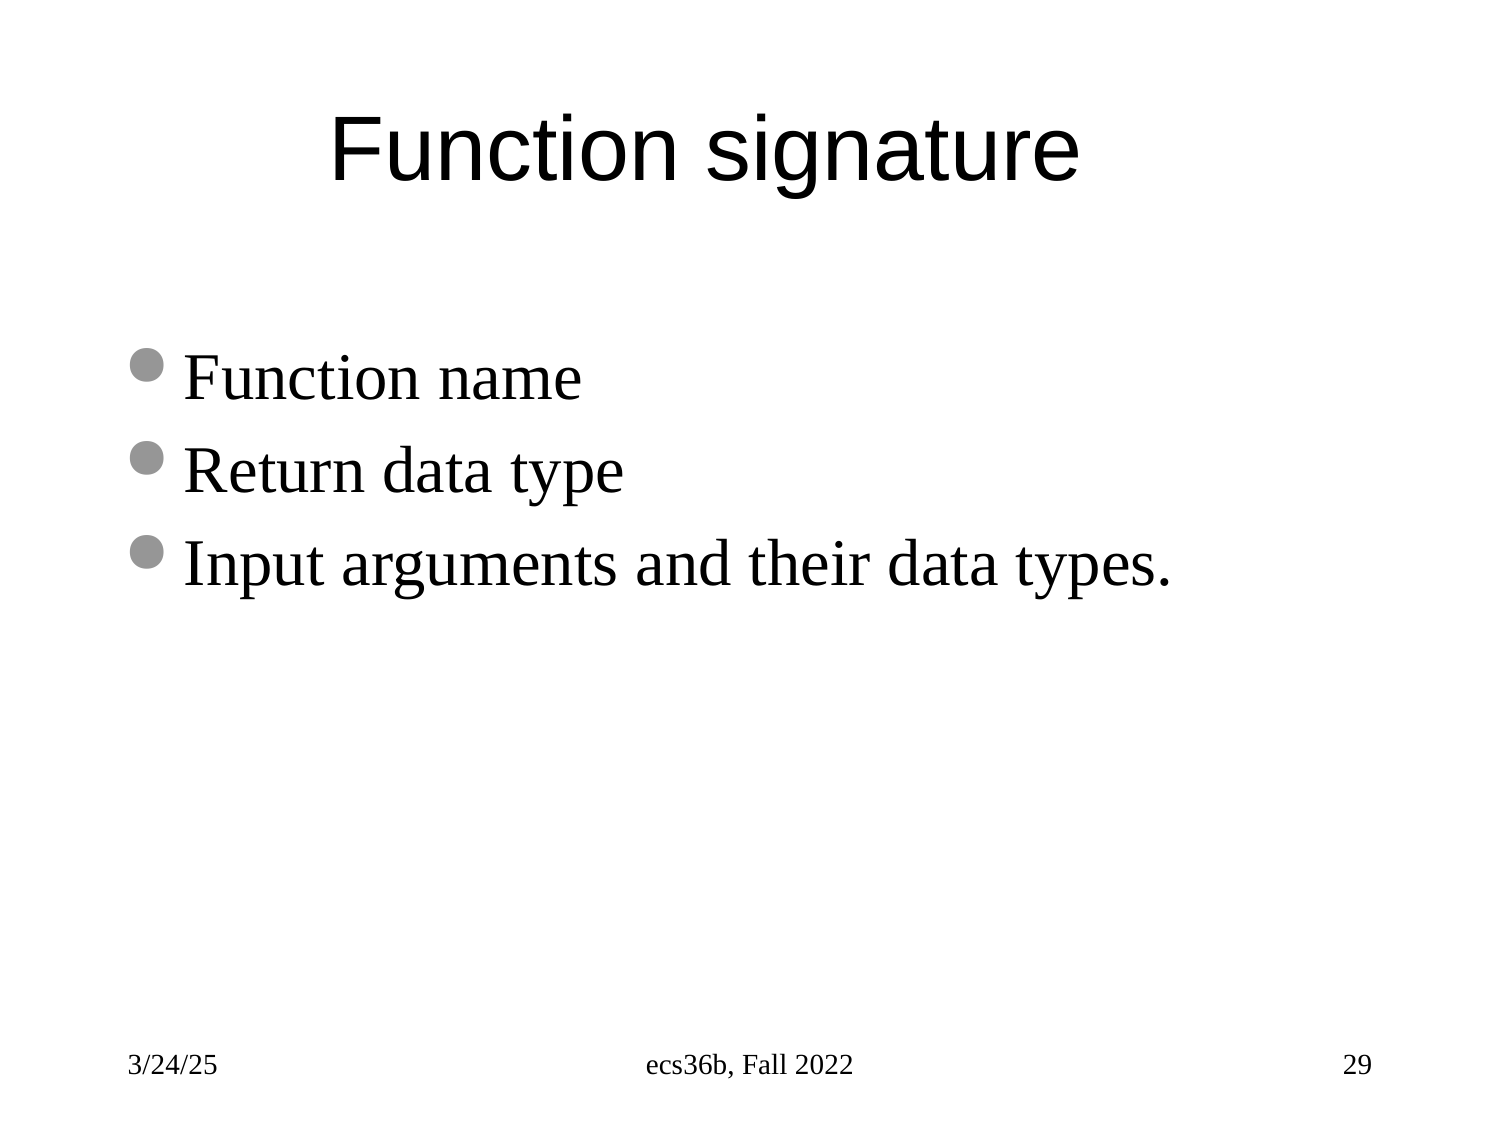

# Function signature
Function name
Return data type
Input arguments and their data types.
3/24/25
ecs36b, Fall 2022
29